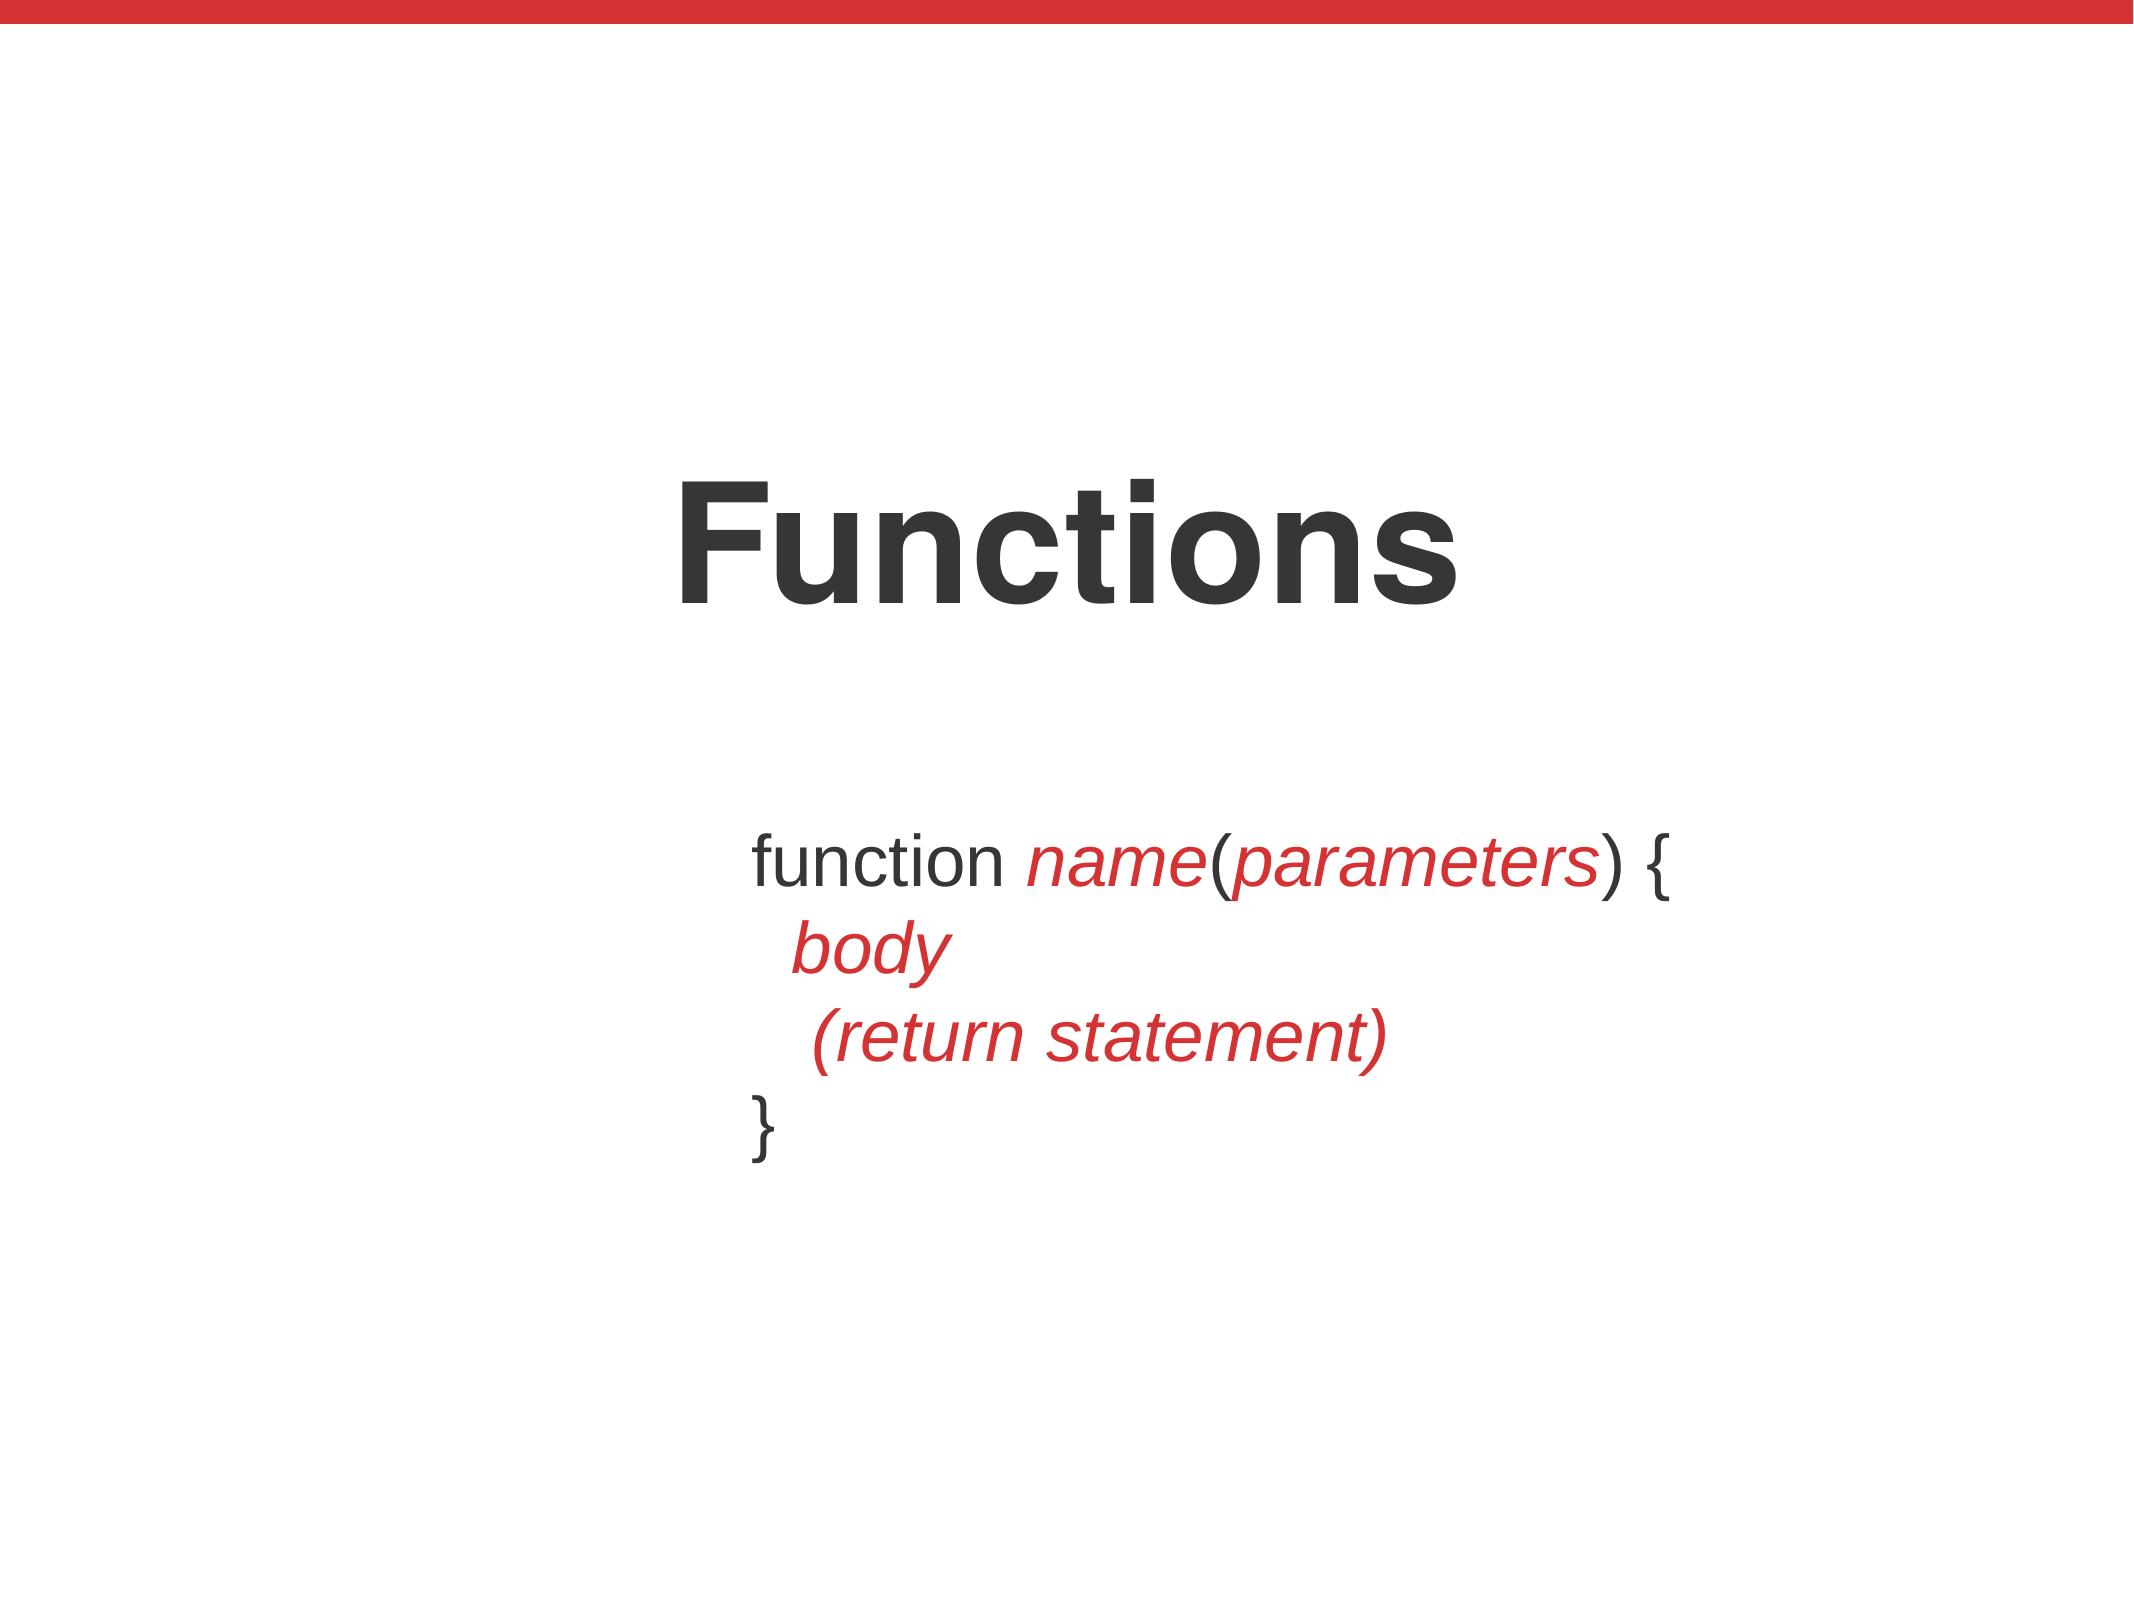

Functions
function name(parameters) {
  body
   (return statement)
}